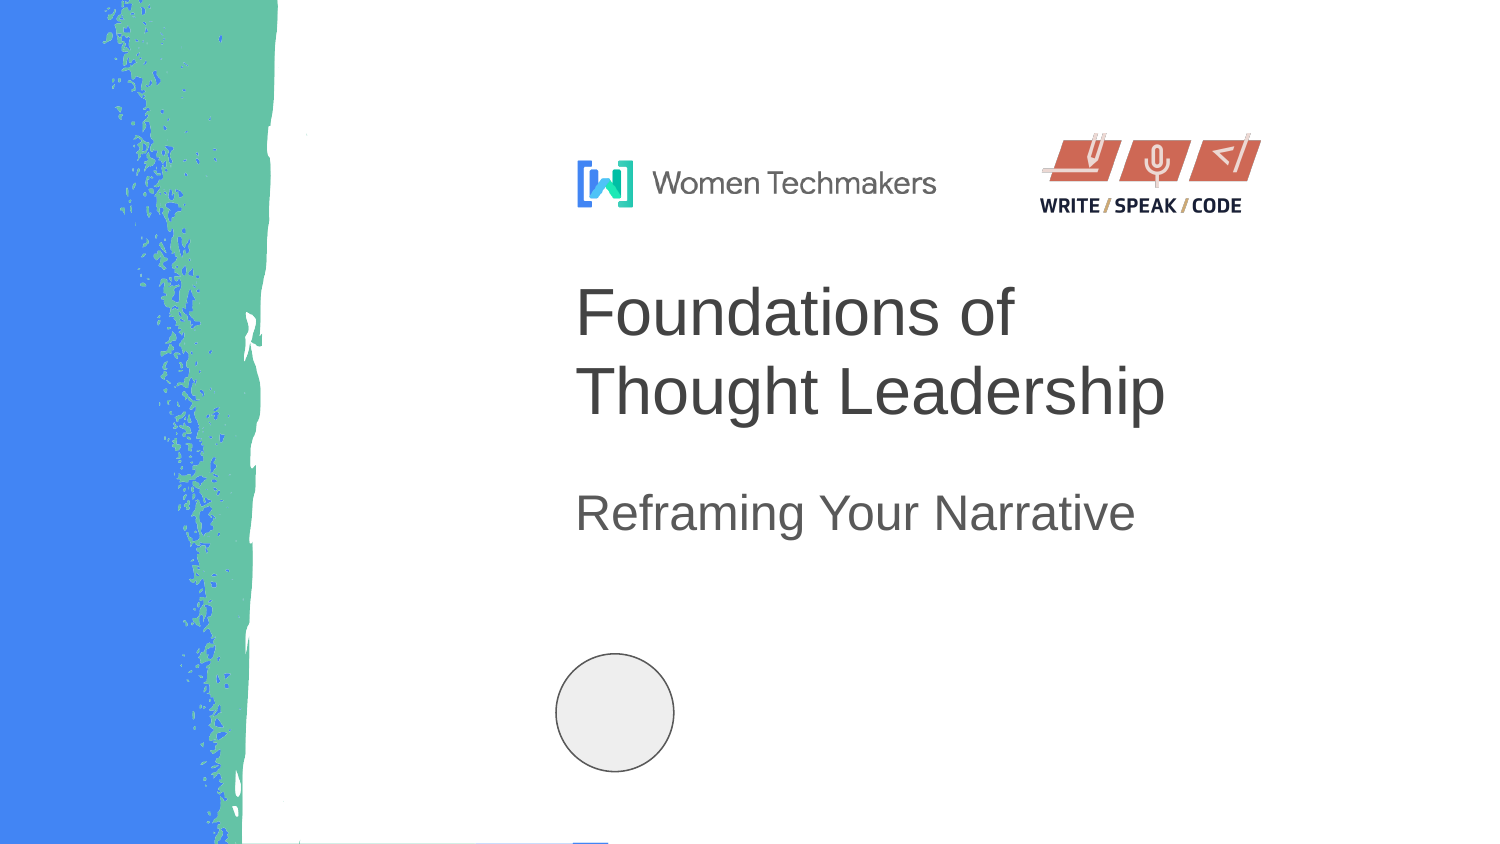

# Foundations of Thought Leadership
Reframing Your Narrative